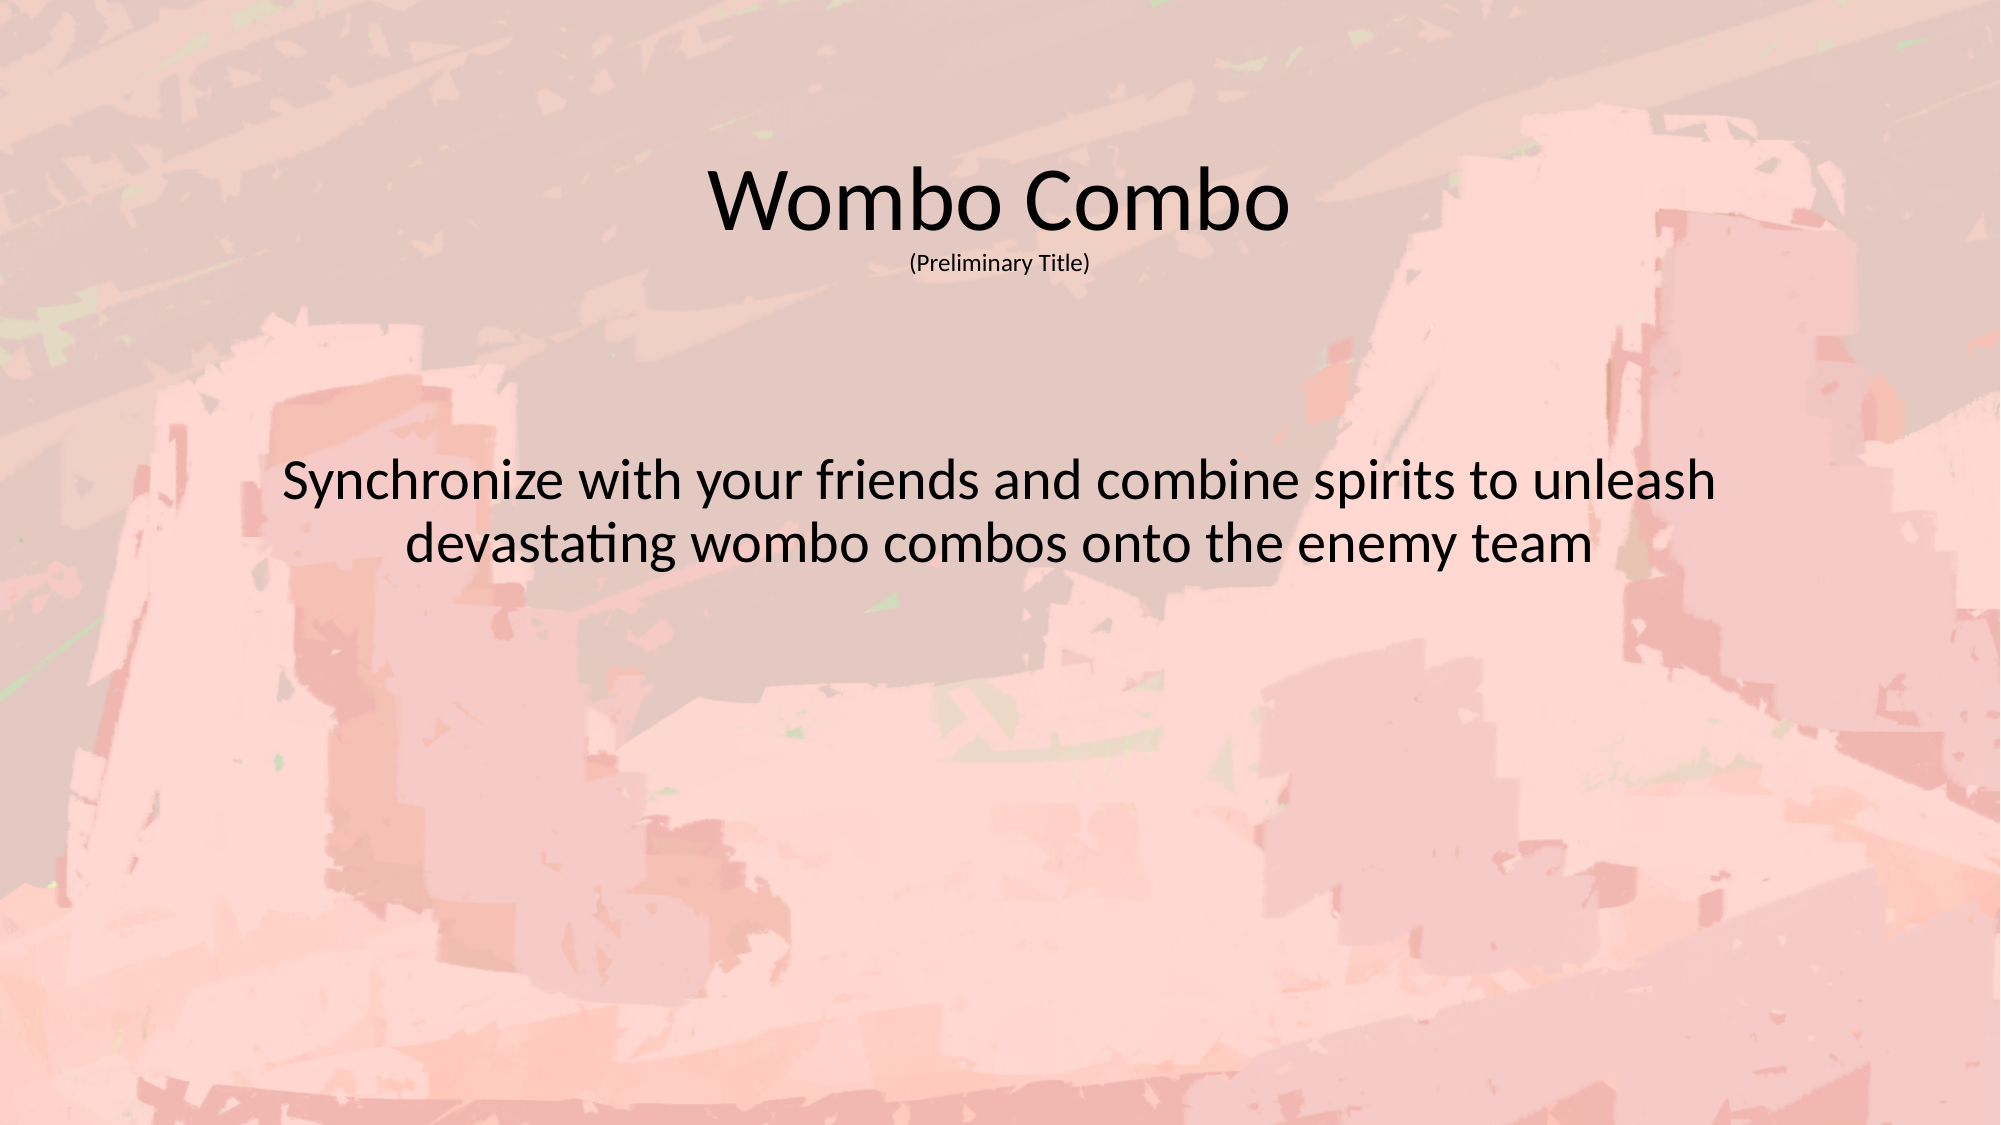

# Wombo Combo (Preliminary Title)
Synchronize with your friends and combine spirits to unleash devastating wombo combos onto the enemy team